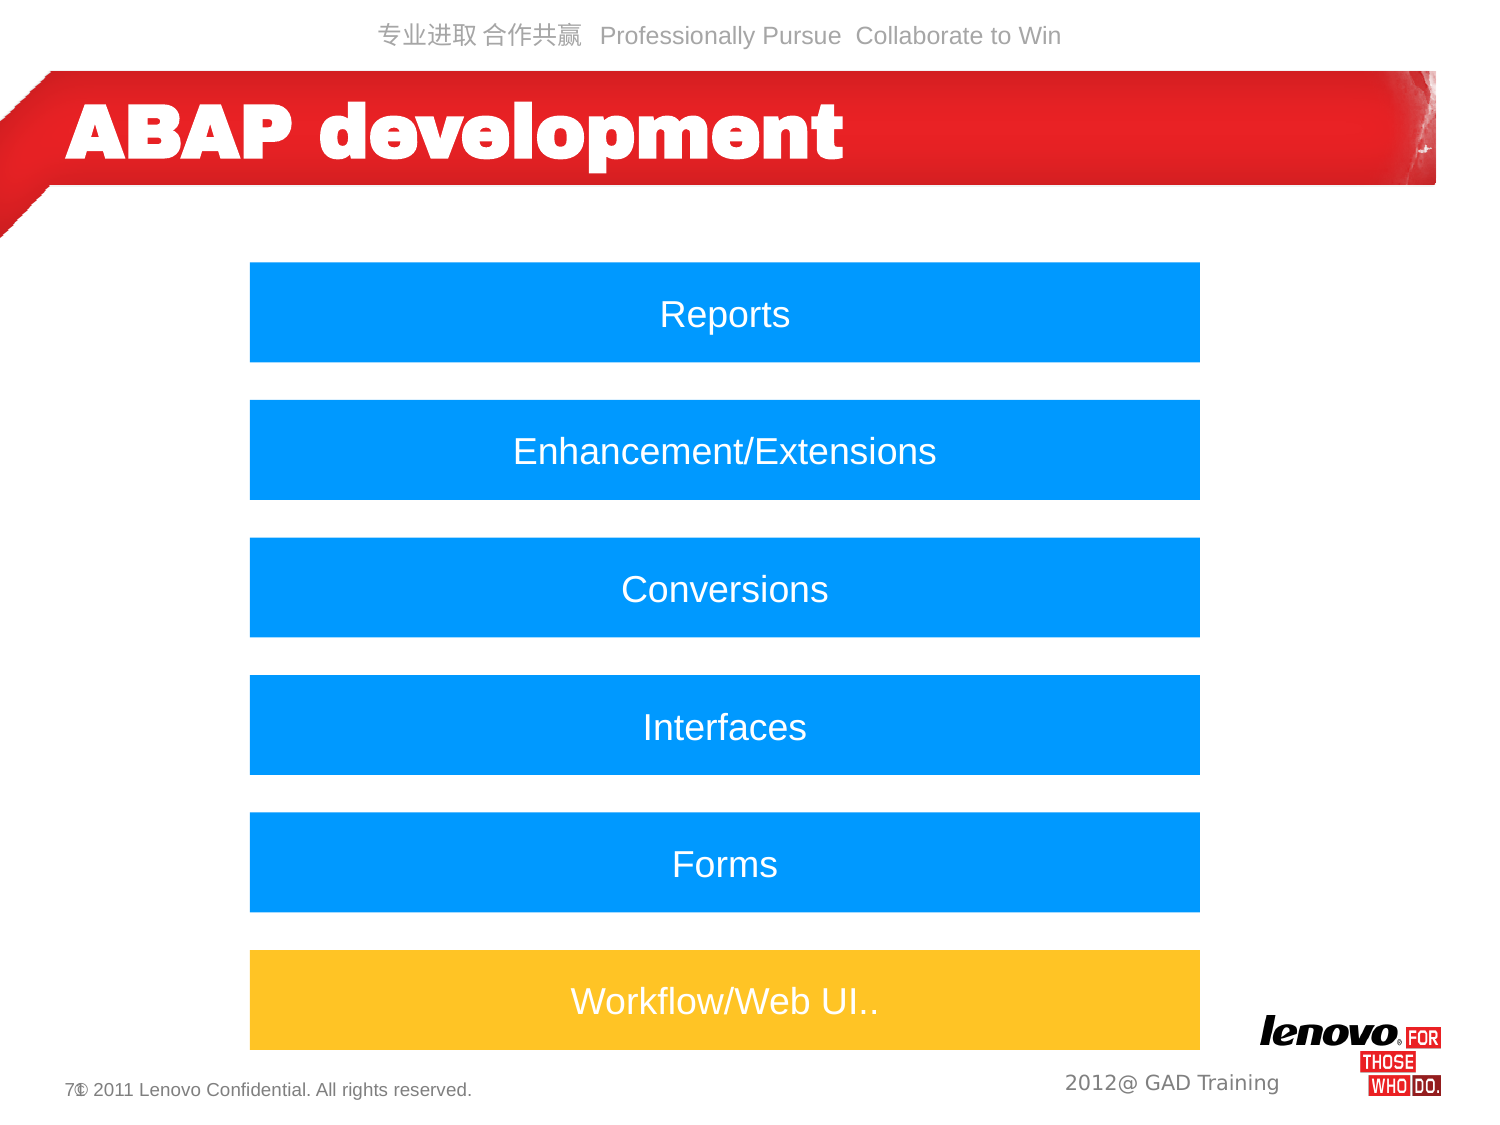

# ABAP development
Reports
Enhancement/Extensions
Conversions
Interfaces
Forms
Workflow/Web UI..